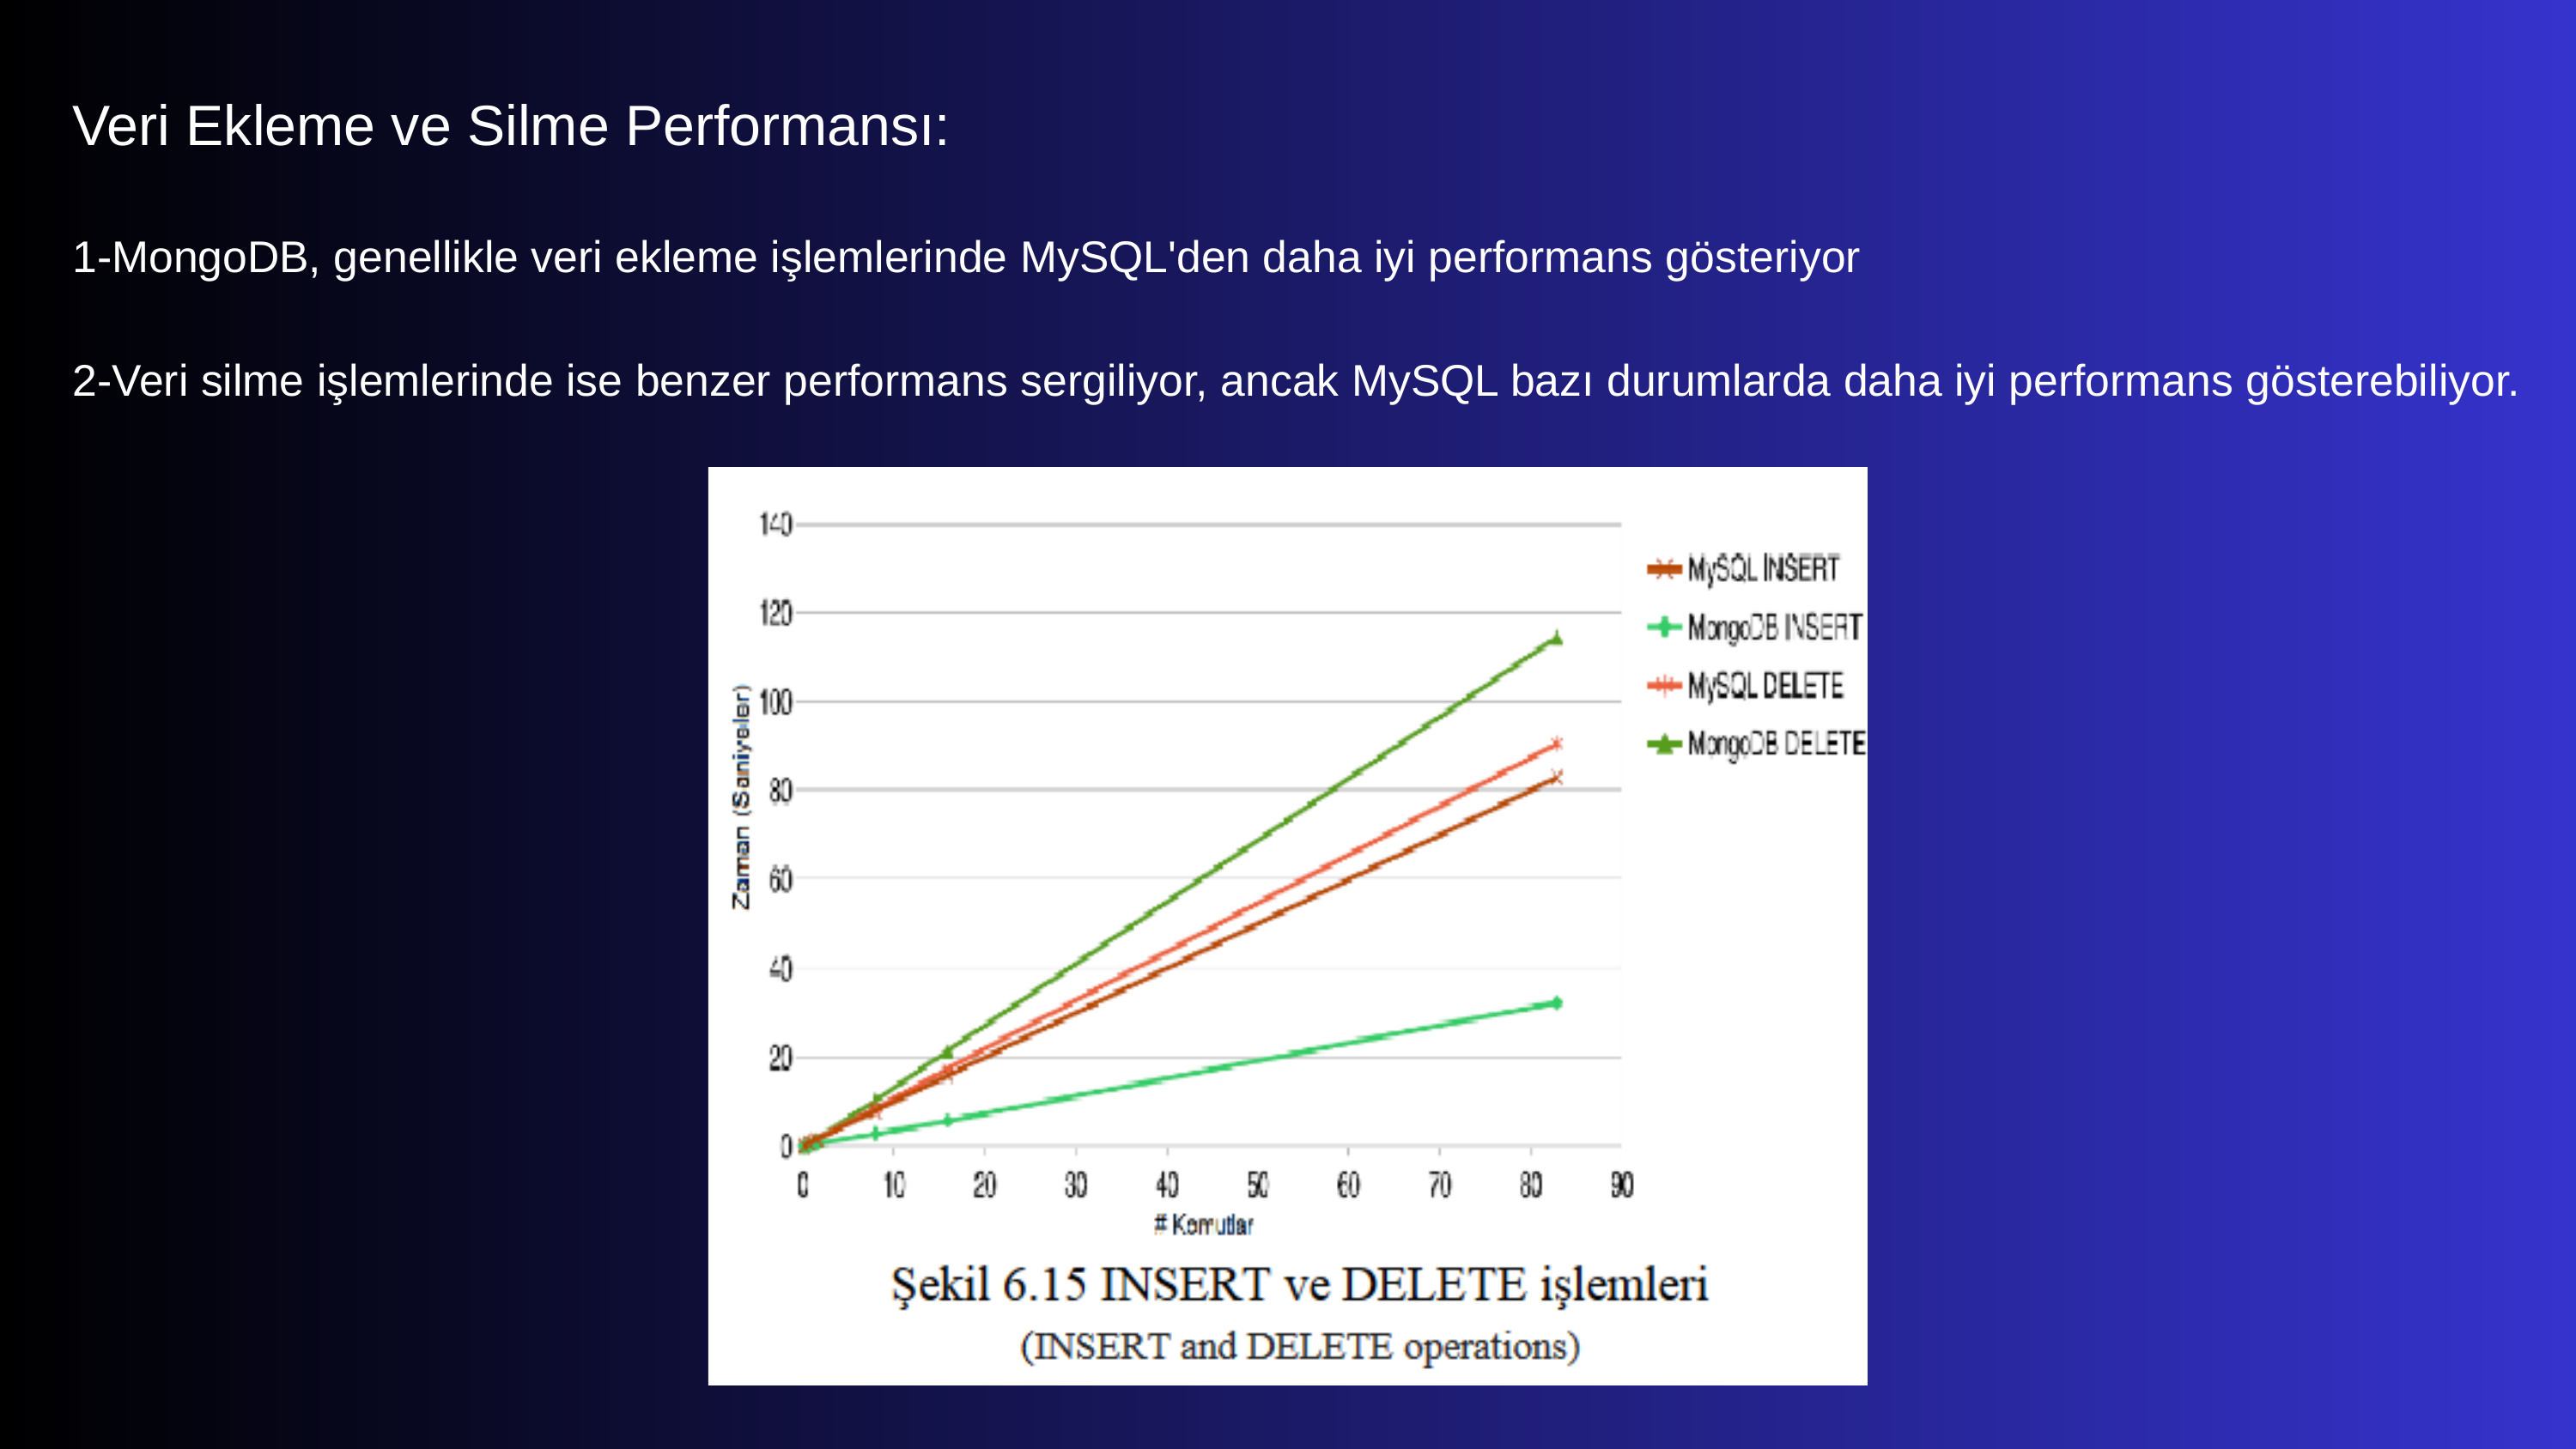

Veri Ekleme ve Silme Performansı:

1-MongoDB, genellikle veri ekleme işlemlerinde MySQL'den daha iyi performans gösteriyor

2-Veri silme işlemlerinde ise benzer performans sergiliyor, ancak MySQL bazı durumlarda daha iyi performans gösterebiliyor.